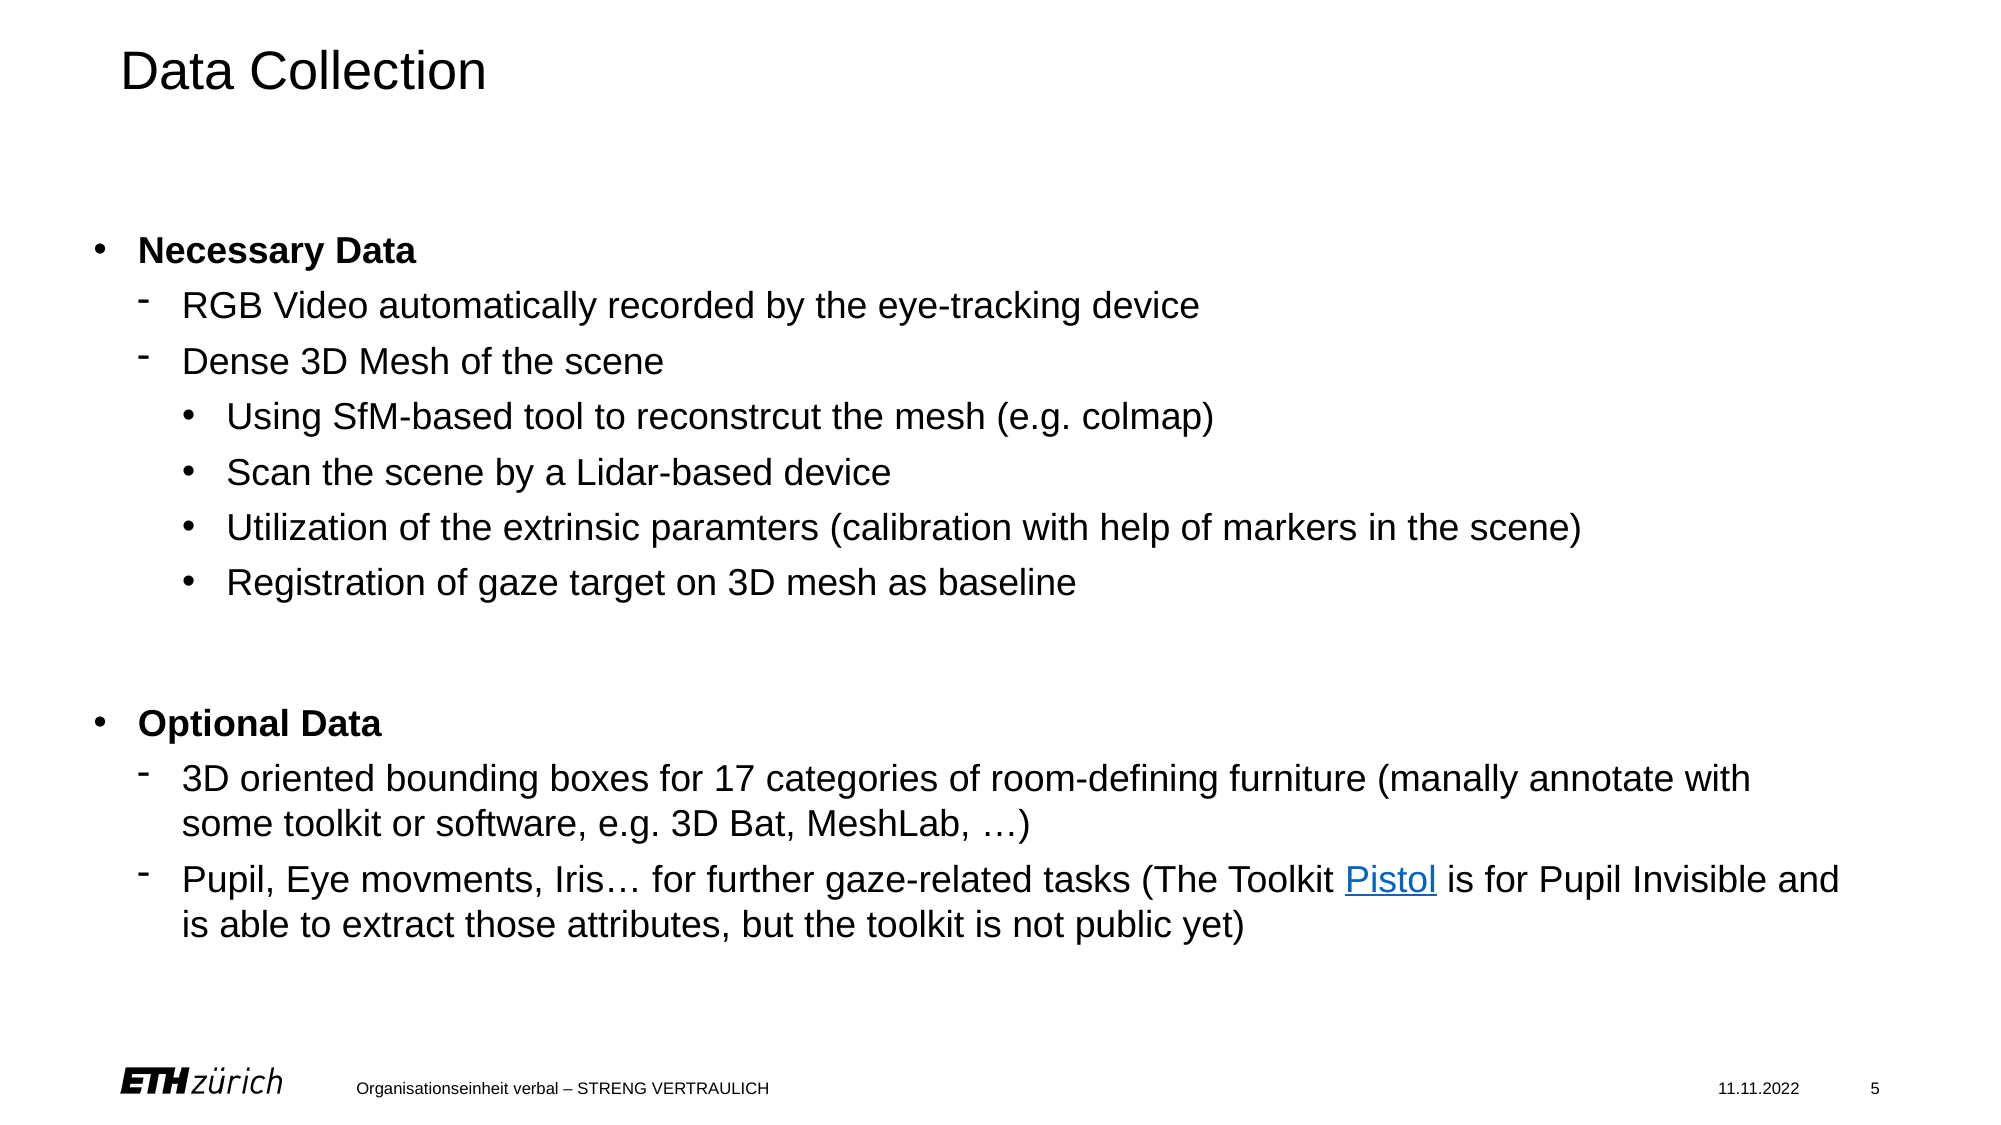

# Data Collection
Necessary Data
RGB Video automatically recorded by the eye-tracking device
Dense 3D Mesh of the scene
Using SfM-based tool to reconstrcut the mesh (e.g. colmap)
Scan the scene by a Lidar-based device
Utilization of the extrinsic paramters (calibration with help of markers in the scene)
Registration of gaze target on 3D mesh as baseline

Optional Data
3D oriented bounding boxes for 17 categories of room-defining furniture (manally annotate with some toolkit or software, e.g. 3D Bat, MeshLab, …)
Pupil, Eye movments, Iris… for further gaze-related tasks (The Toolkit Pistol is for Pupil Invisible and is able to extract those attributes, but the toolkit is not public yet)
Organisationseinheit verbal – STRENG VERTRAULICH
11.11.2022
5